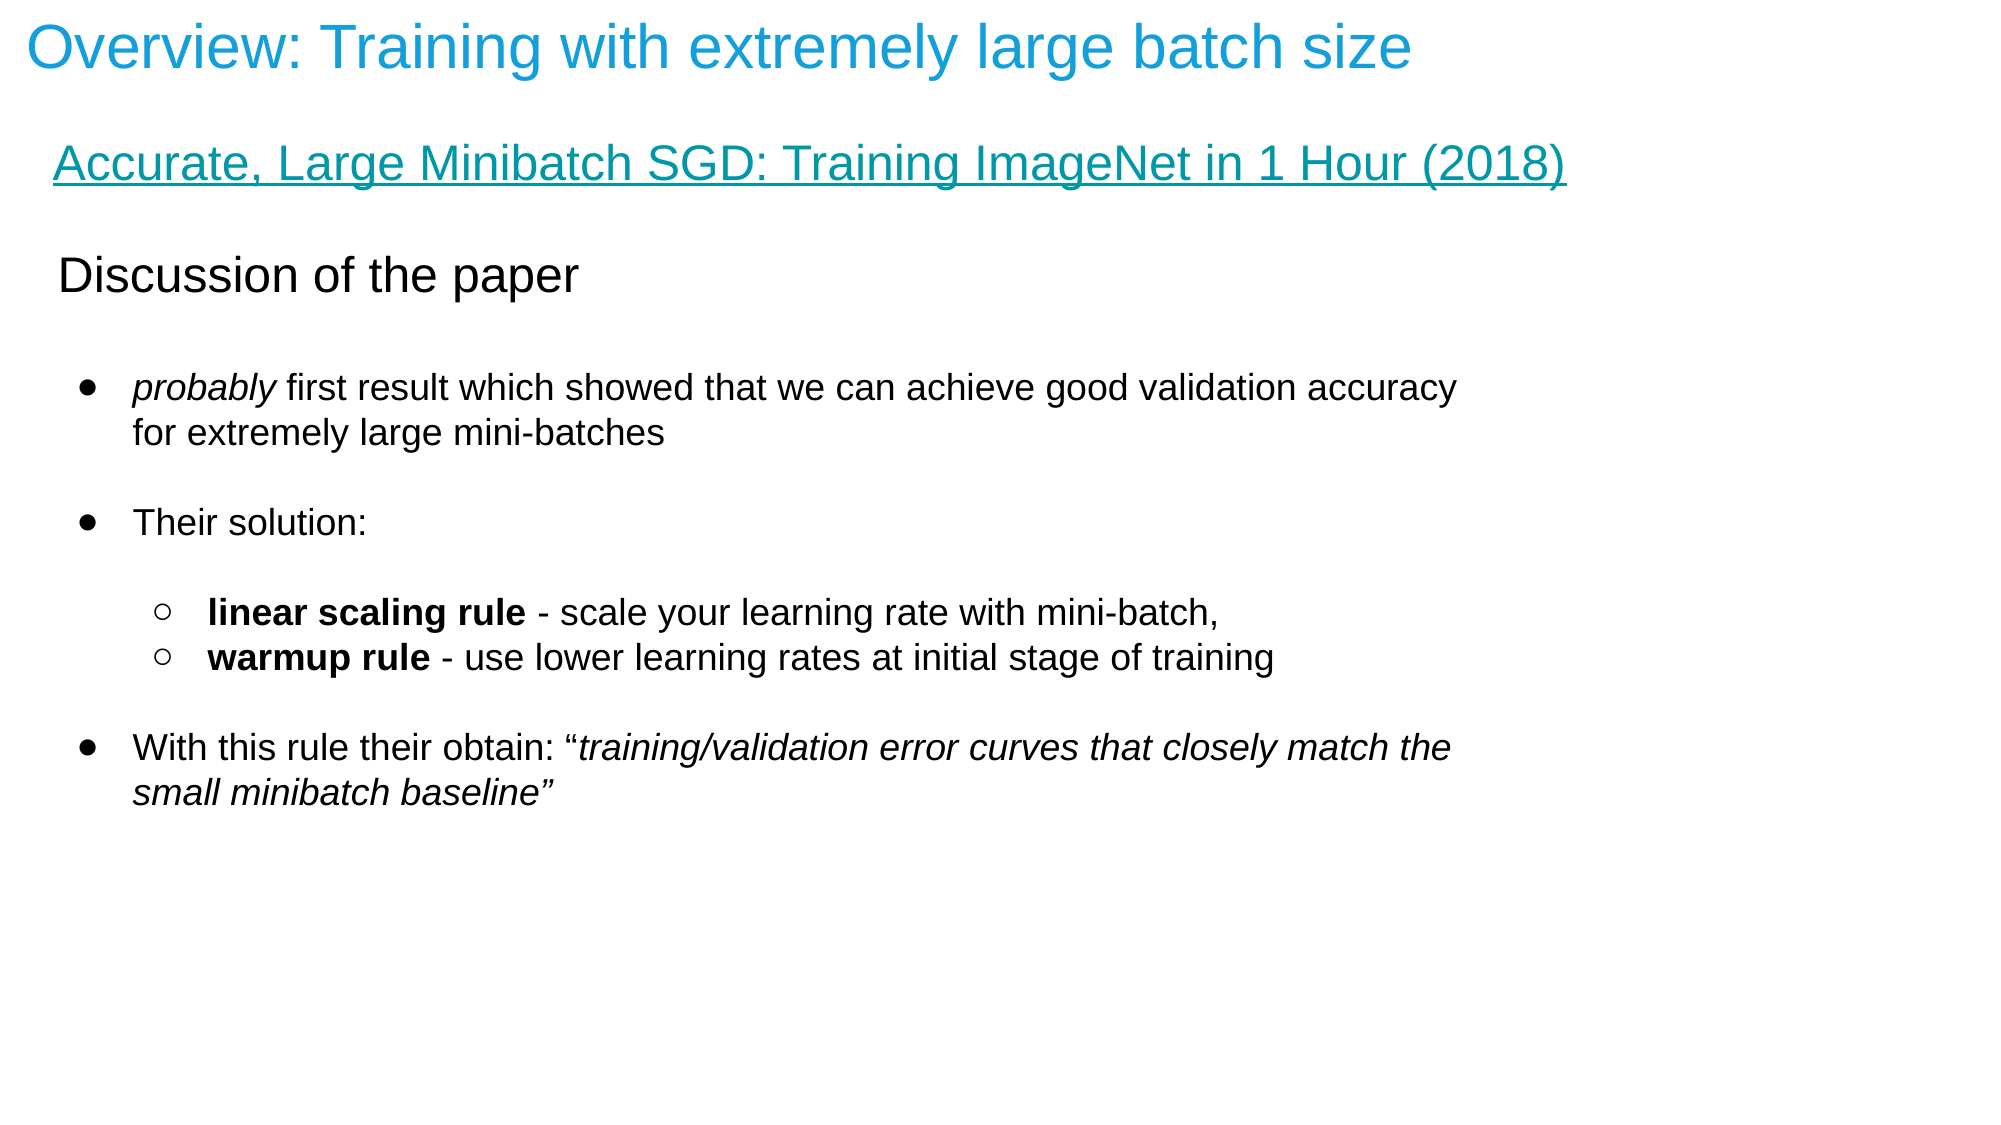

# Overview: Training with extremely large batch size

Accurate, Large Minibatch SGD: Training ImageNet in 1 Hour (2018)

Discussion of the paper

probably first result which showed that we can achieve good validation accuracy for extremely large mini-batches
Their solution:
linear scaling rule - scale your learning rate with mini-batch,
warmup rule - use lower learning rates at initial stage of training
With this rule their obtain: “training/validation error curves that closely match the small minibatch baseline”